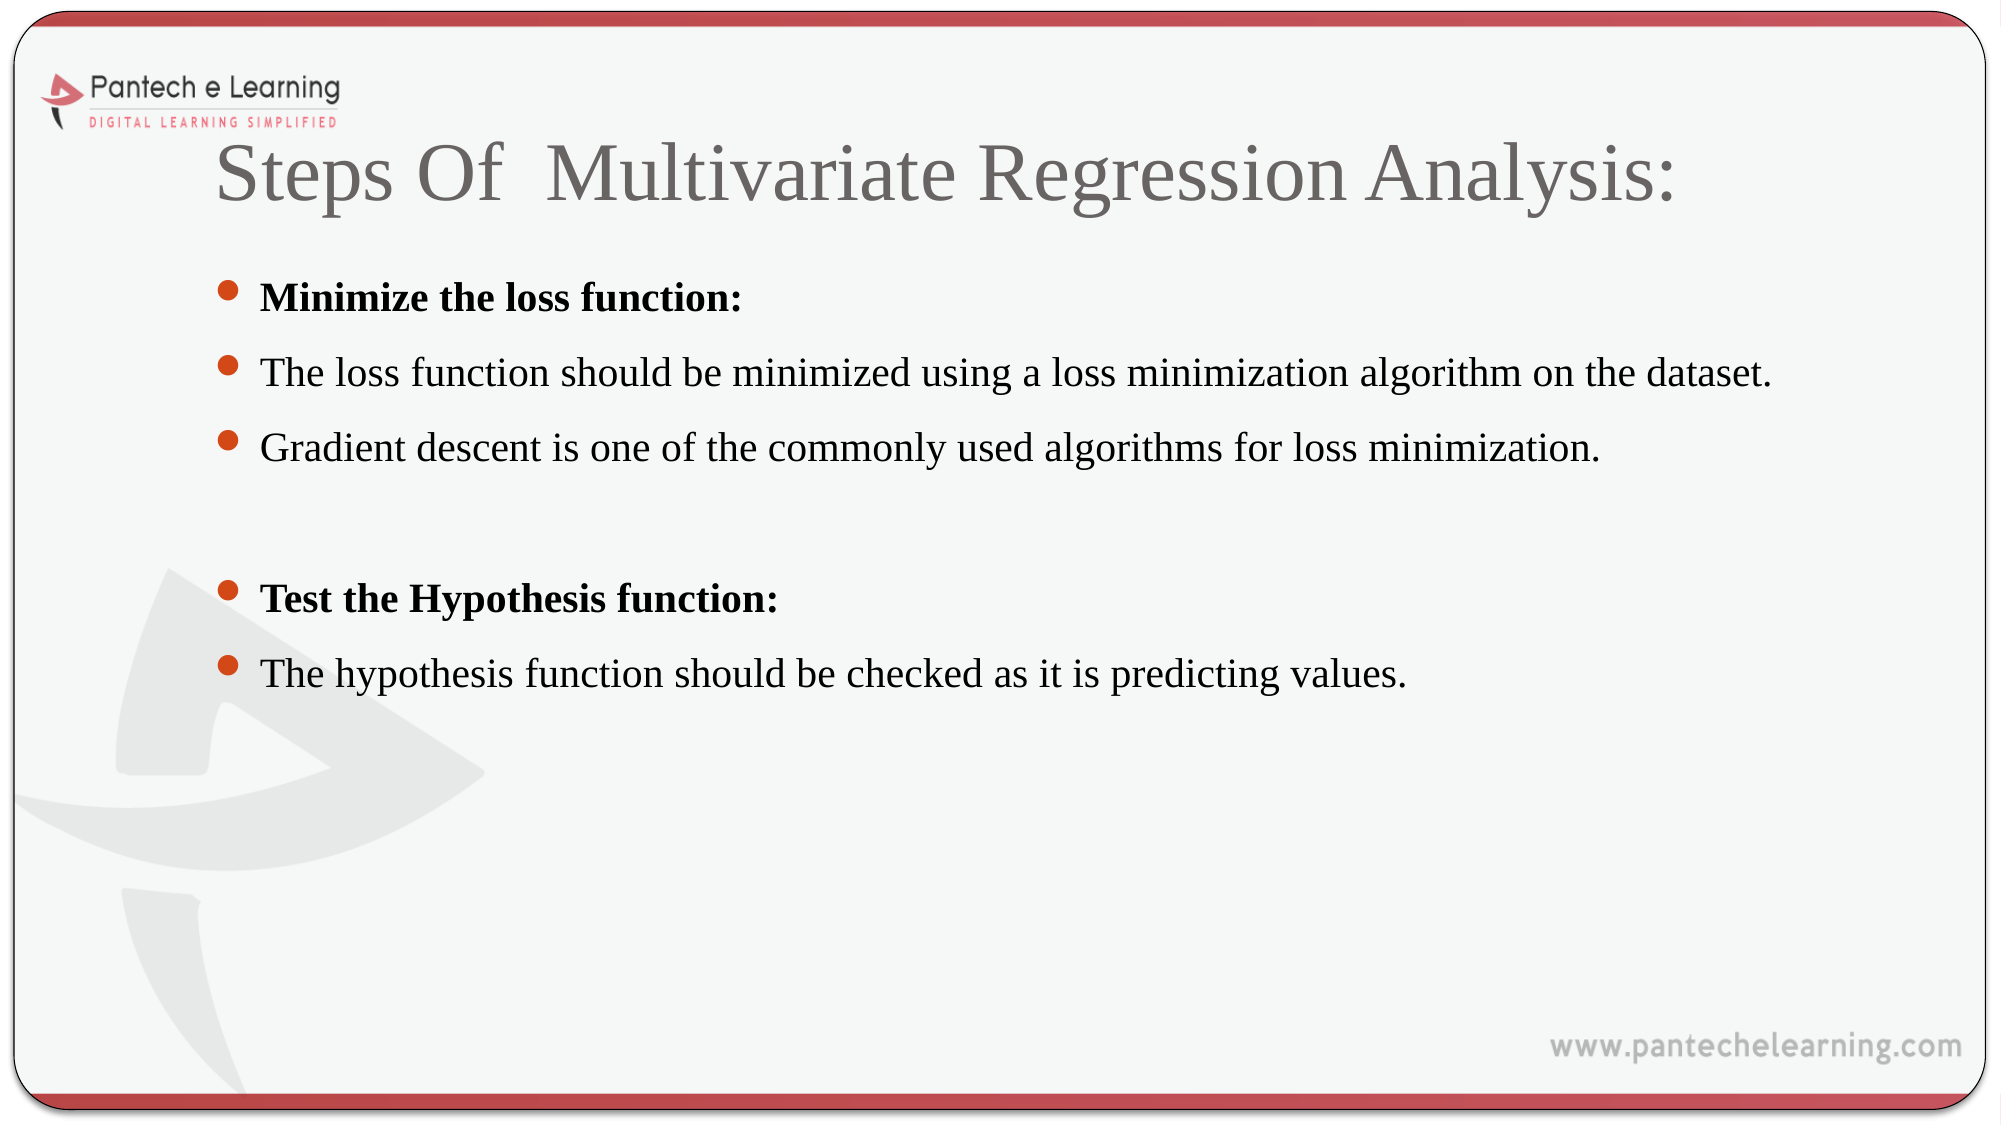

# Steps Of  Multivariate Regression Analysis:
Minimize the loss function:
The loss function should be minimized using a loss minimization algorithm on the dataset.
Gradient descent is one of the commonly used algorithms for loss minimization.

Test the Hypothesis function:
The hypothesis function should be checked as it is predicting values.